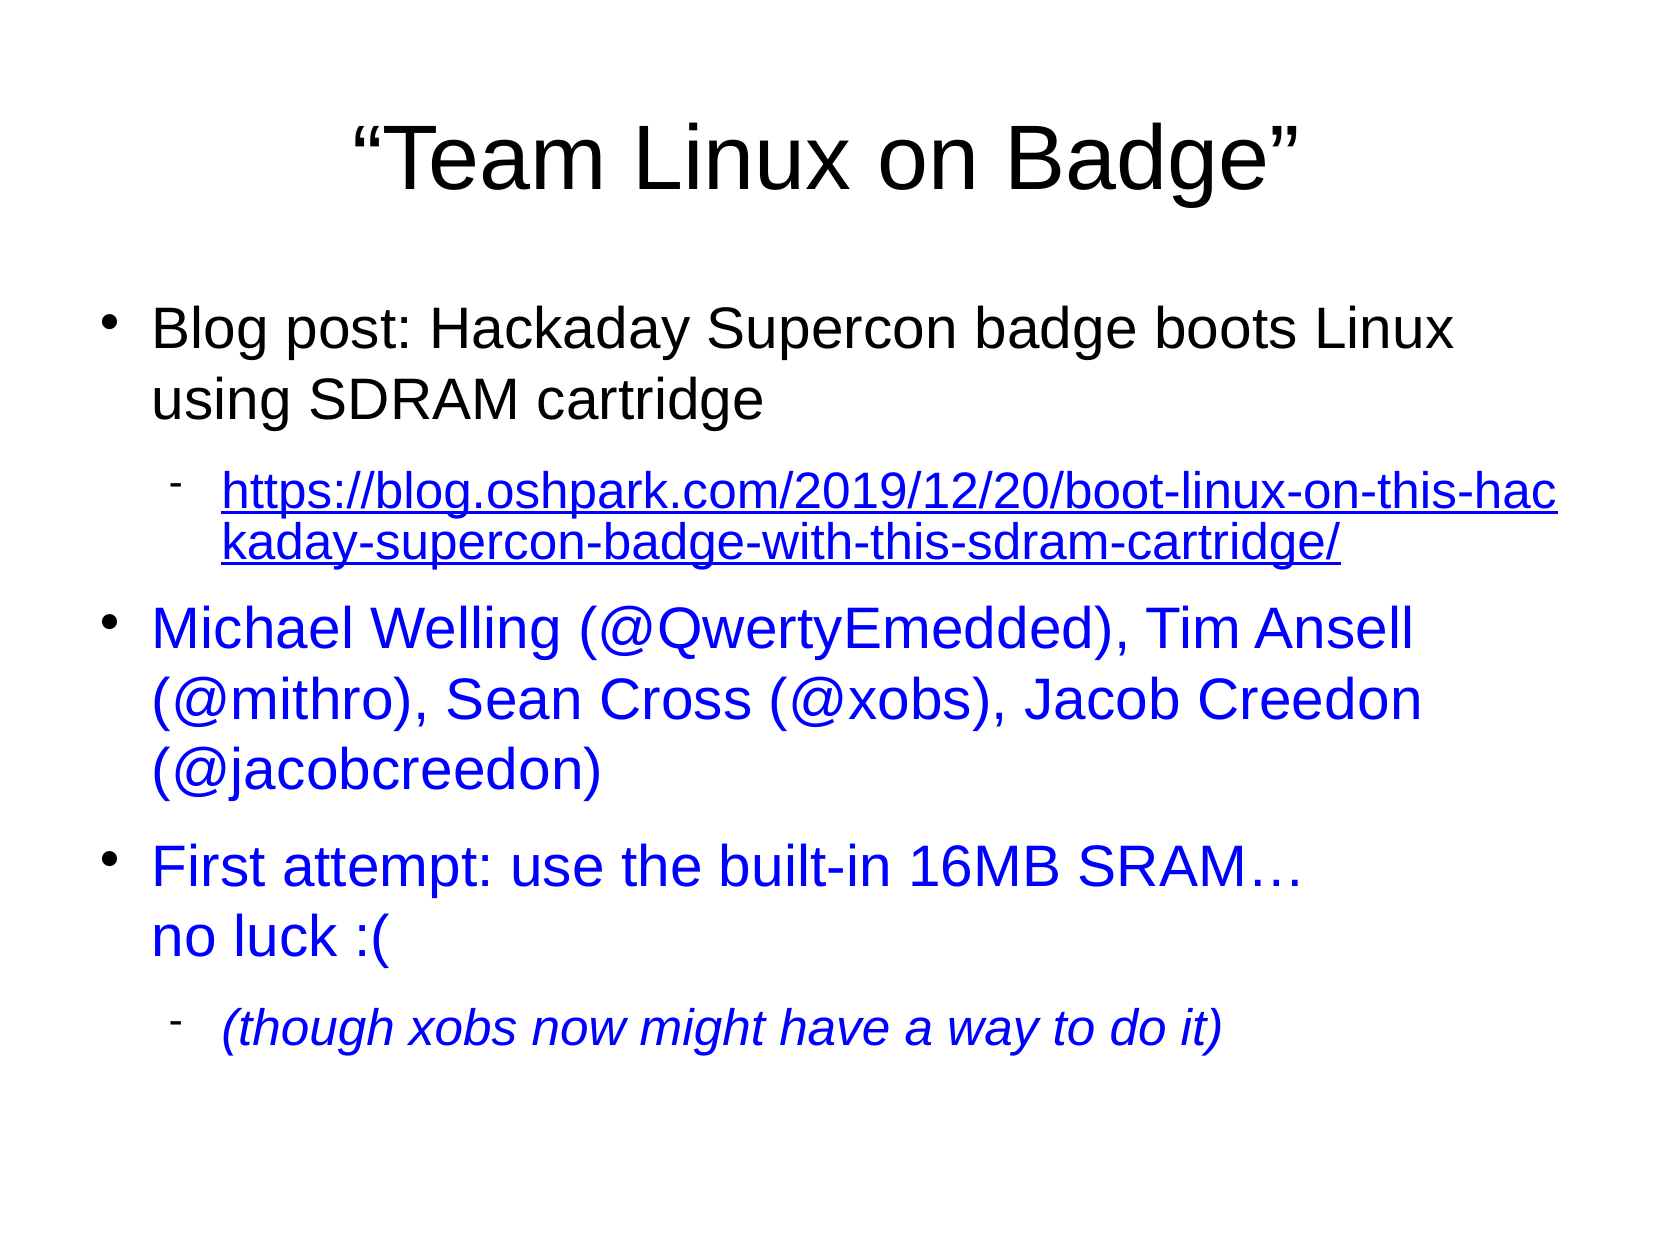

“Team Linux on Badge”
Blog post: Hackaday Supercon badge boots Linux using SDRAM cartridge
https://blog.oshpark.com/2019/12/20/boot-linux-on-this-hackaday-supercon-badge-with-this-sdram-cartridge/
Michael Welling (@QwertyEmedded), Tim Ansell (@mithro), Sean Cross (@xobs), Jacob Creedon (@jacobcreedon)
First attempt: use the built-in 16MB SRAM…
no luck :(
(though xobs now might have a way to do it)